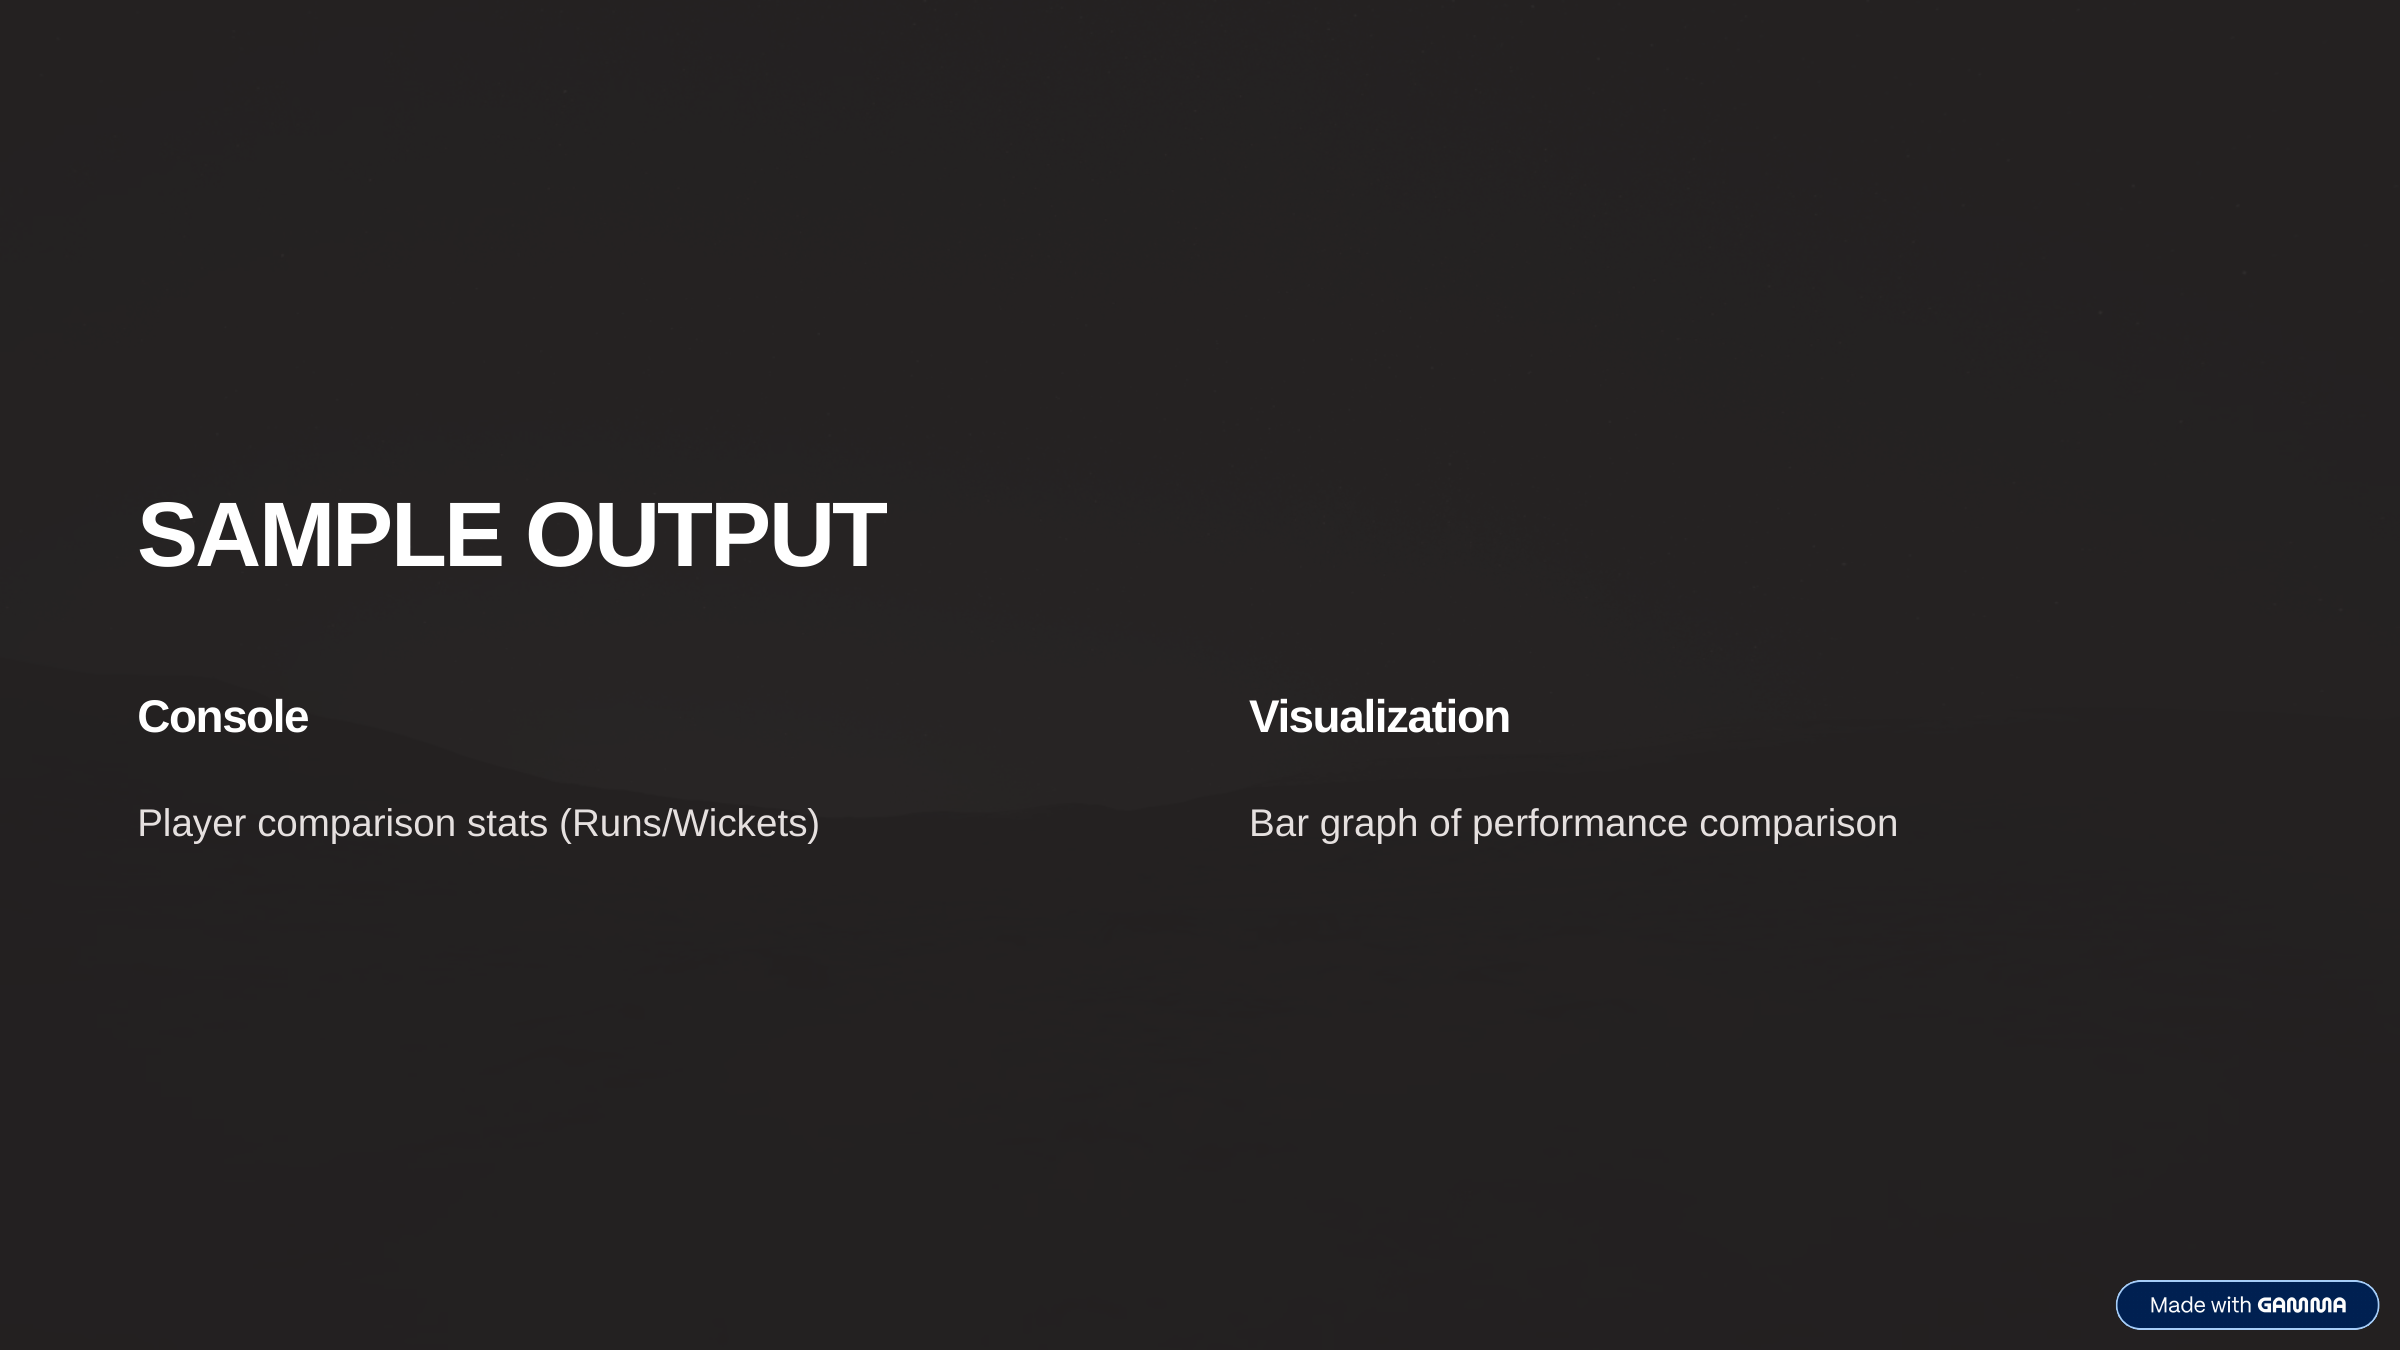

SAMPLE OUTPUT
Console
Visualization
Player comparison stats (Runs/Wickets)
Bar graph of performance comparison